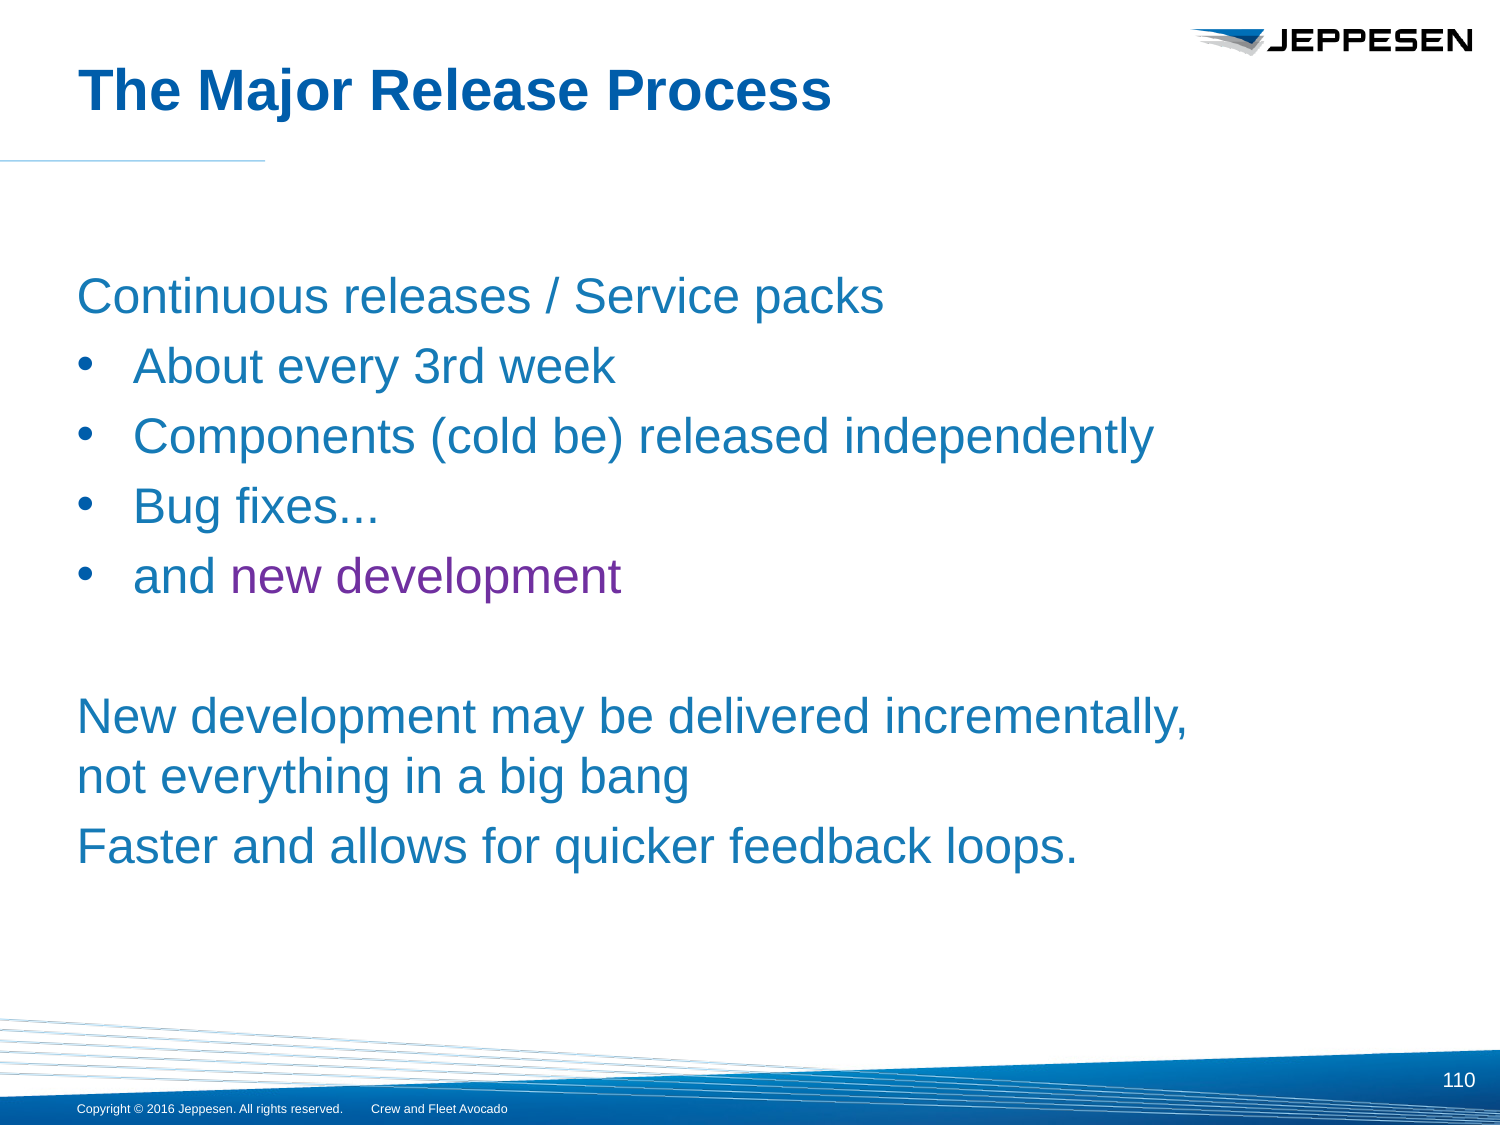

# The Major Release Process

Continuous releases / Service packs
About every 3rd week
Components (cold be) released independently
Bug fixes...
and new development

New development may be delivered incrementally,
not everything in a big bang
Faster and allows for quicker feedback loops.
110